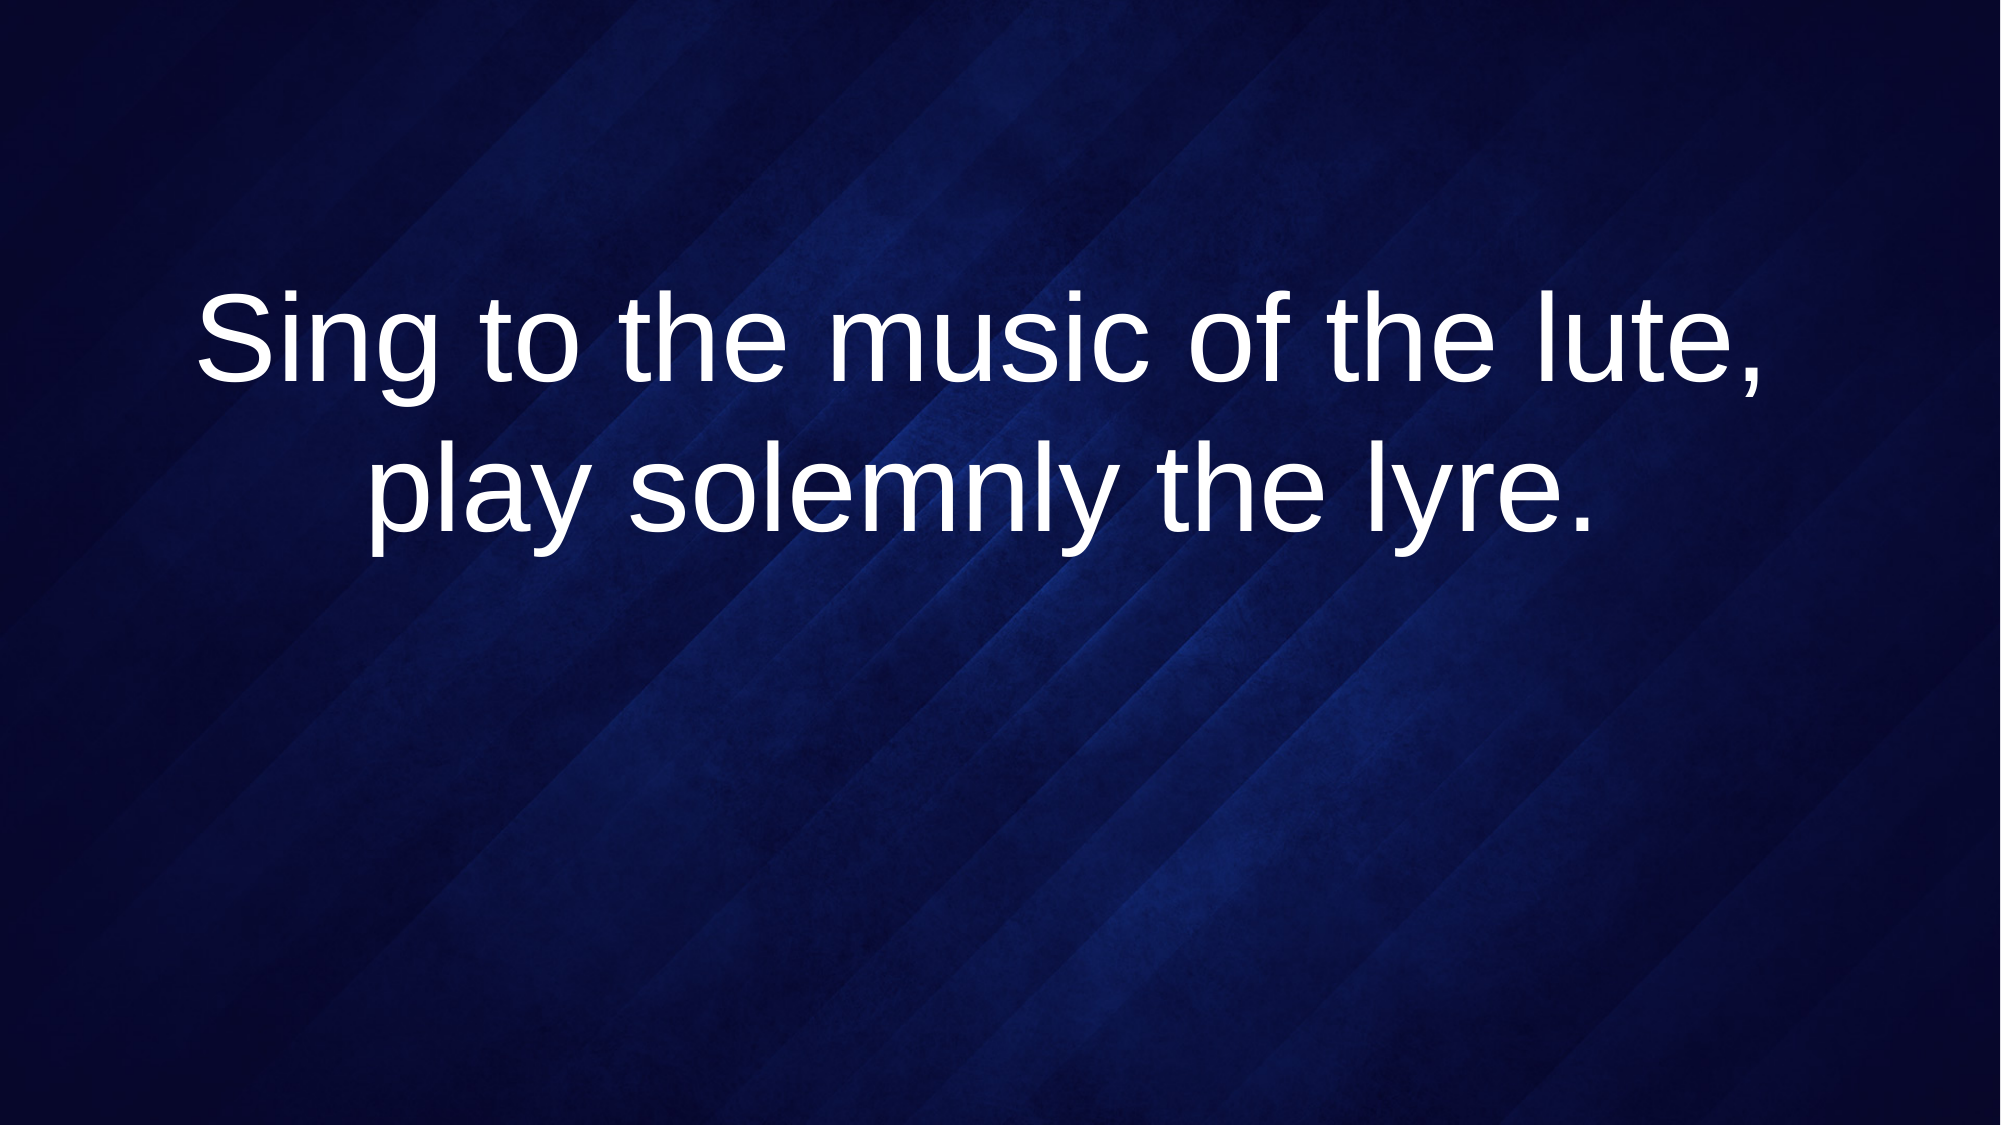

# Sing to the music of the lute, play solemnly the lyre.